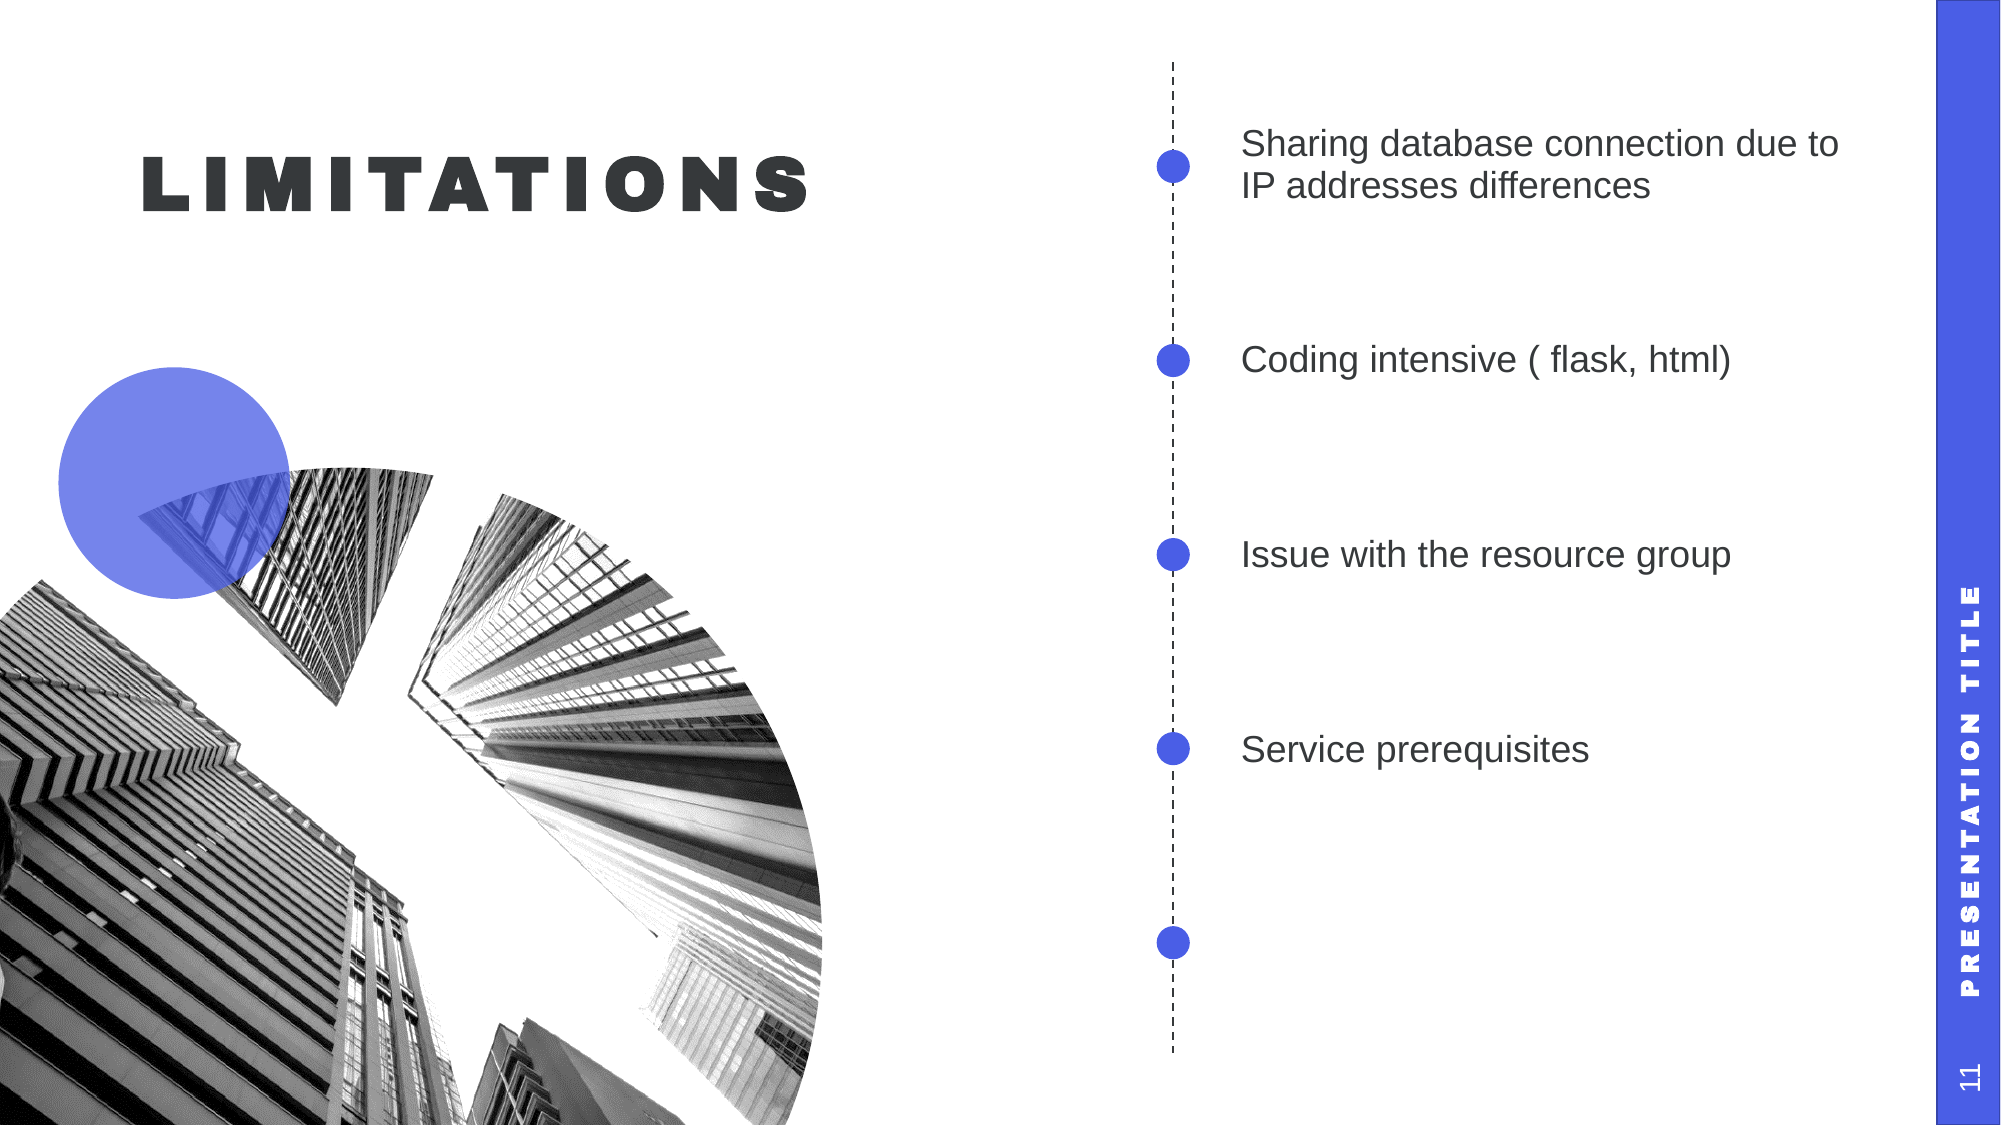

|  | Sharing database connection due to IP addresses differences |
| --- | --- |
|  | Coding intensive ( flask, html) |
|  | Issue with the resource group |
|  | Service prerequisites |
|  |  |
# Limitations

Presentation Title

11